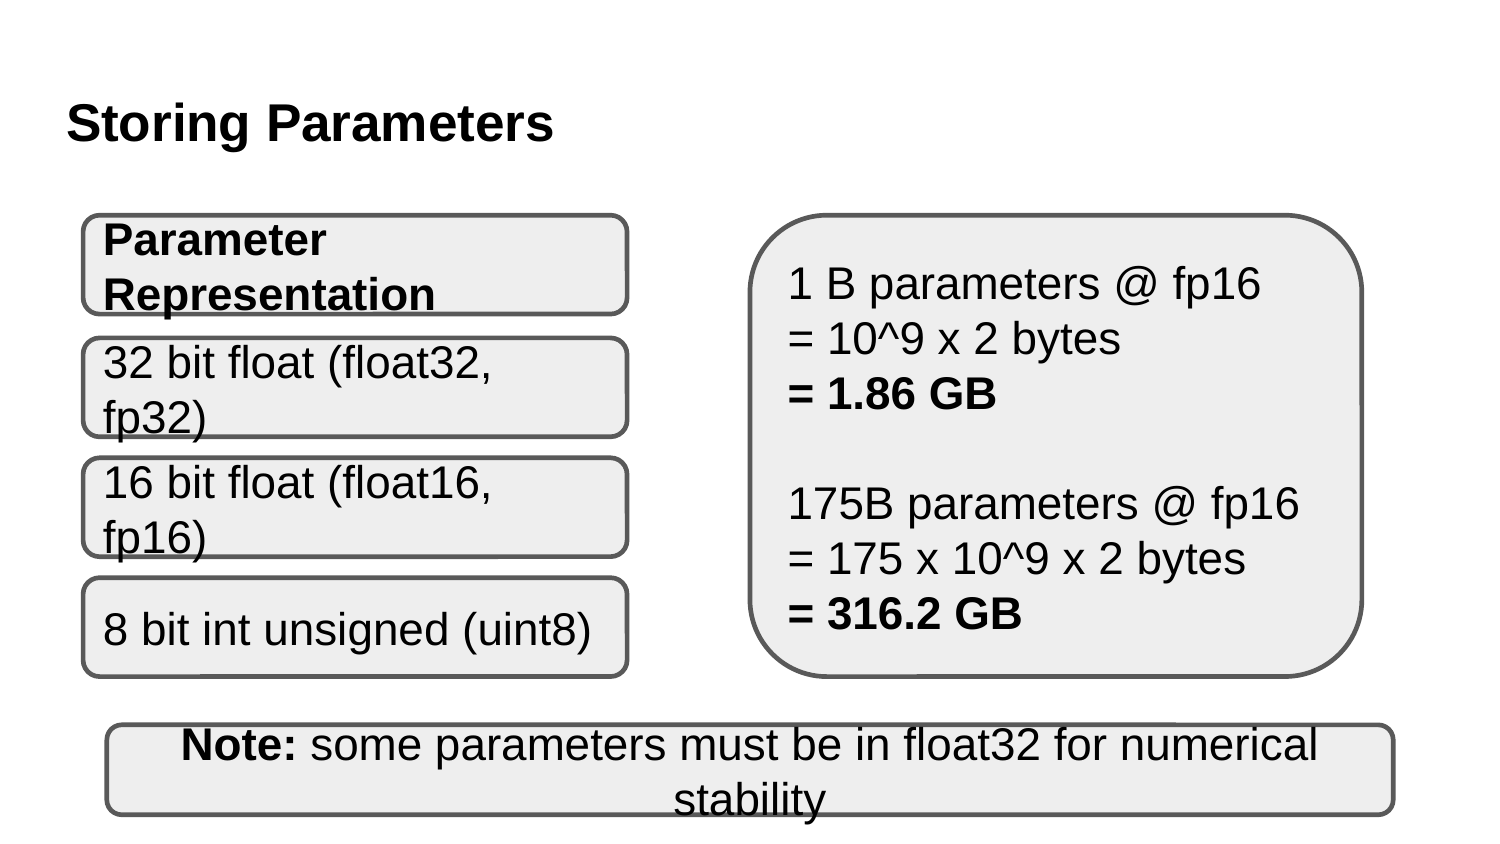

# Storing Parameters
Parameter Representation
1 B parameters @ fp16
= 10^9 x 2 bytes
= 1.86 GB

175B parameters @ fp16
= 175 x 10^9 x 2 bytes
= 316.2 GB
32 bit float (float32, fp32)
16 bit float (float16, fp16)
8 bit int unsigned (uint8)
Note: some parameters must be in float32 for numerical stability